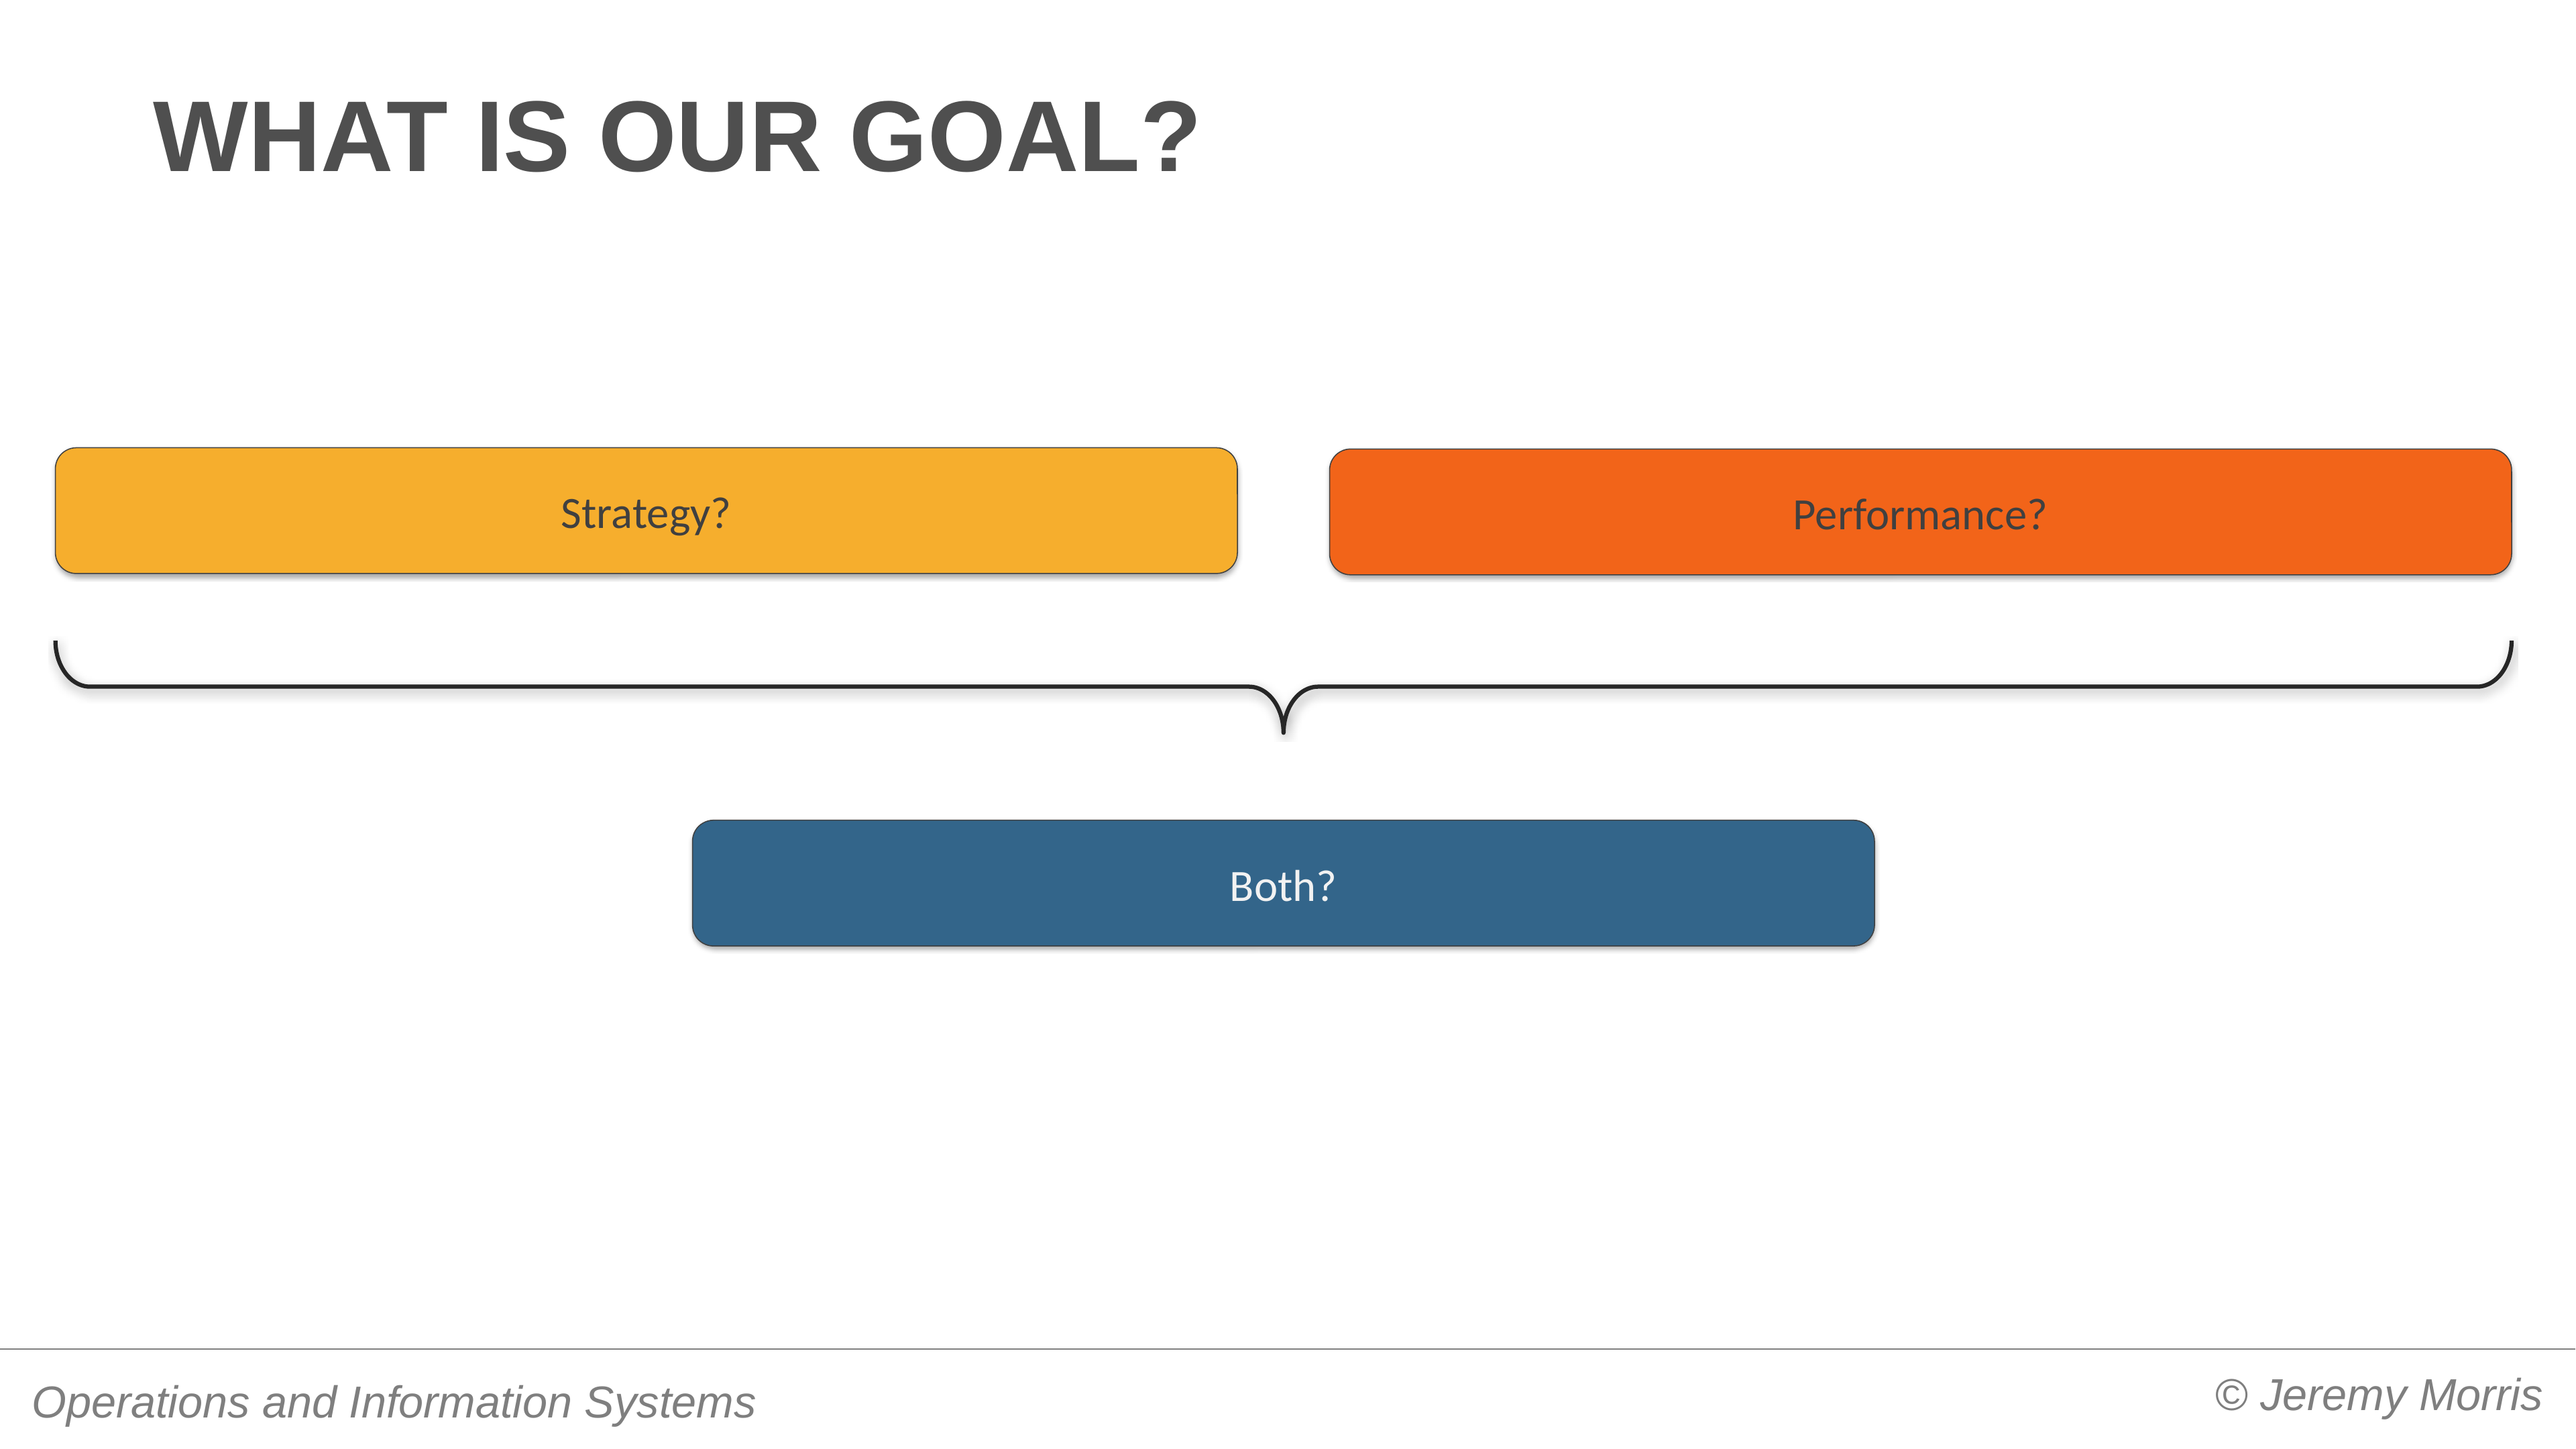

# What is our goal?
Strategy?
Performance?
Both?